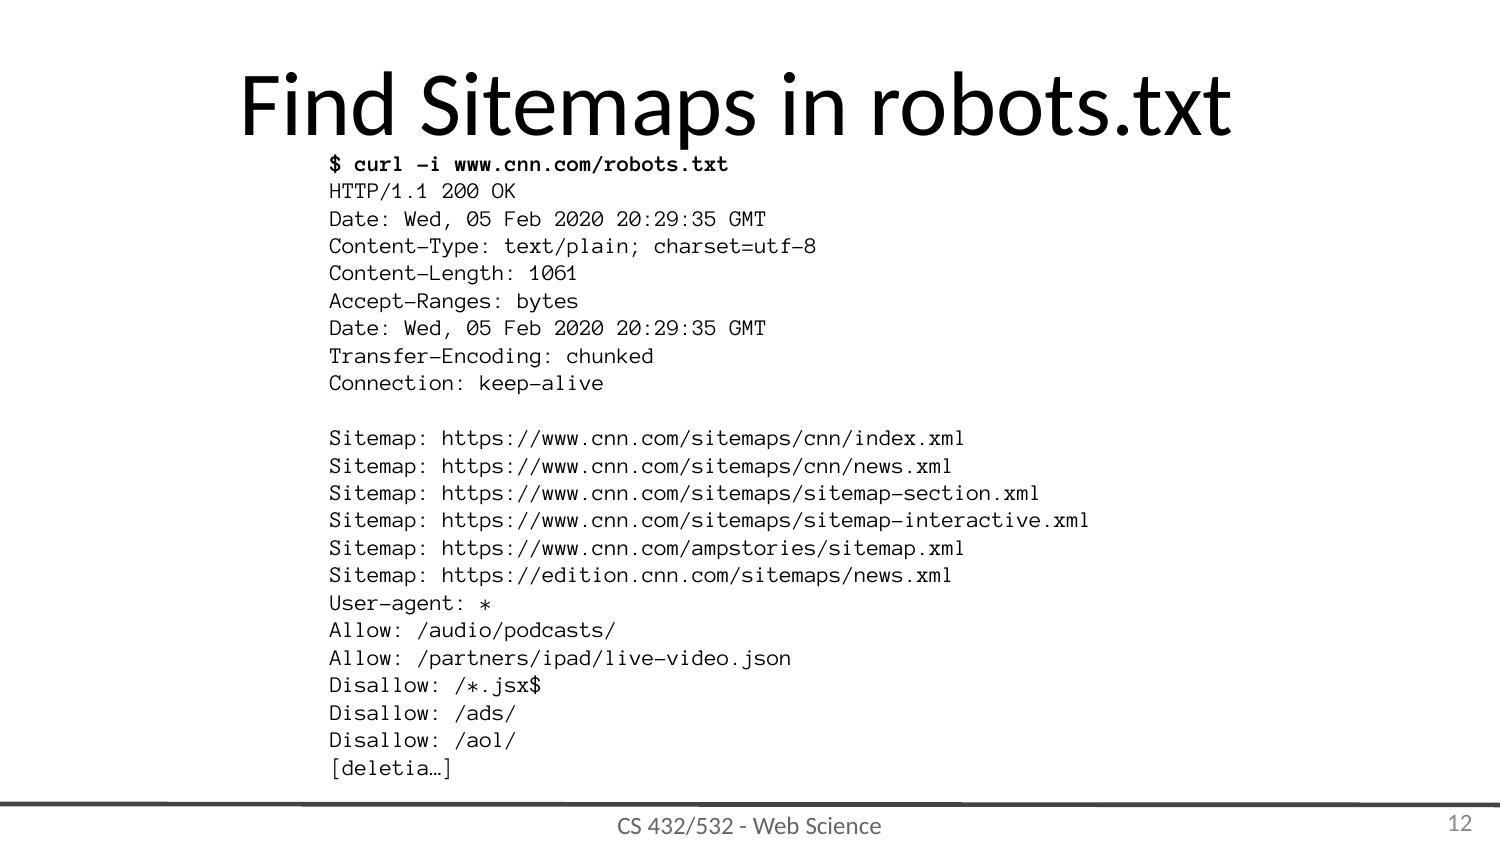

Find Sitemaps in robots.txt
$ curl -i www.cnn.com/robots.txt
HTTP/1.1 200 OK
Date: Wed, 05 Feb 2020 20:29:35 GMT
Content-Type: text/plain; charset=utf-8
Content-Length: 1061
Accept-Ranges: bytes
Date: Wed, 05 Feb 2020 20:29:35 GMT
Transfer-Encoding: chunked
Connection: keep-alive

Sitemap: https://www.cnn.com/sitemaps/cnn/index.xml
Sitemap: https://www.cnn.com/sitemaps/cnn/news.xml
Sitemap: https://www.cnn.com/sitemaps/sitemap-section.xml
Sitemap: https://www.cnn.com/sitemaps/sitemap-interactive.xml
Sitemap: https://www.cnn.com/ampstories/sitemap.xml
Sitemap: https://edition.cnn.com/sitemaps/news.xml
User-agent: *
Allow: /audio/podcasts/
Allow: /partners/ipad/live-video.json
Disallow: /*.jsx$
Disallow: /ads/
Disallow: /aol/
[deletia…]
12